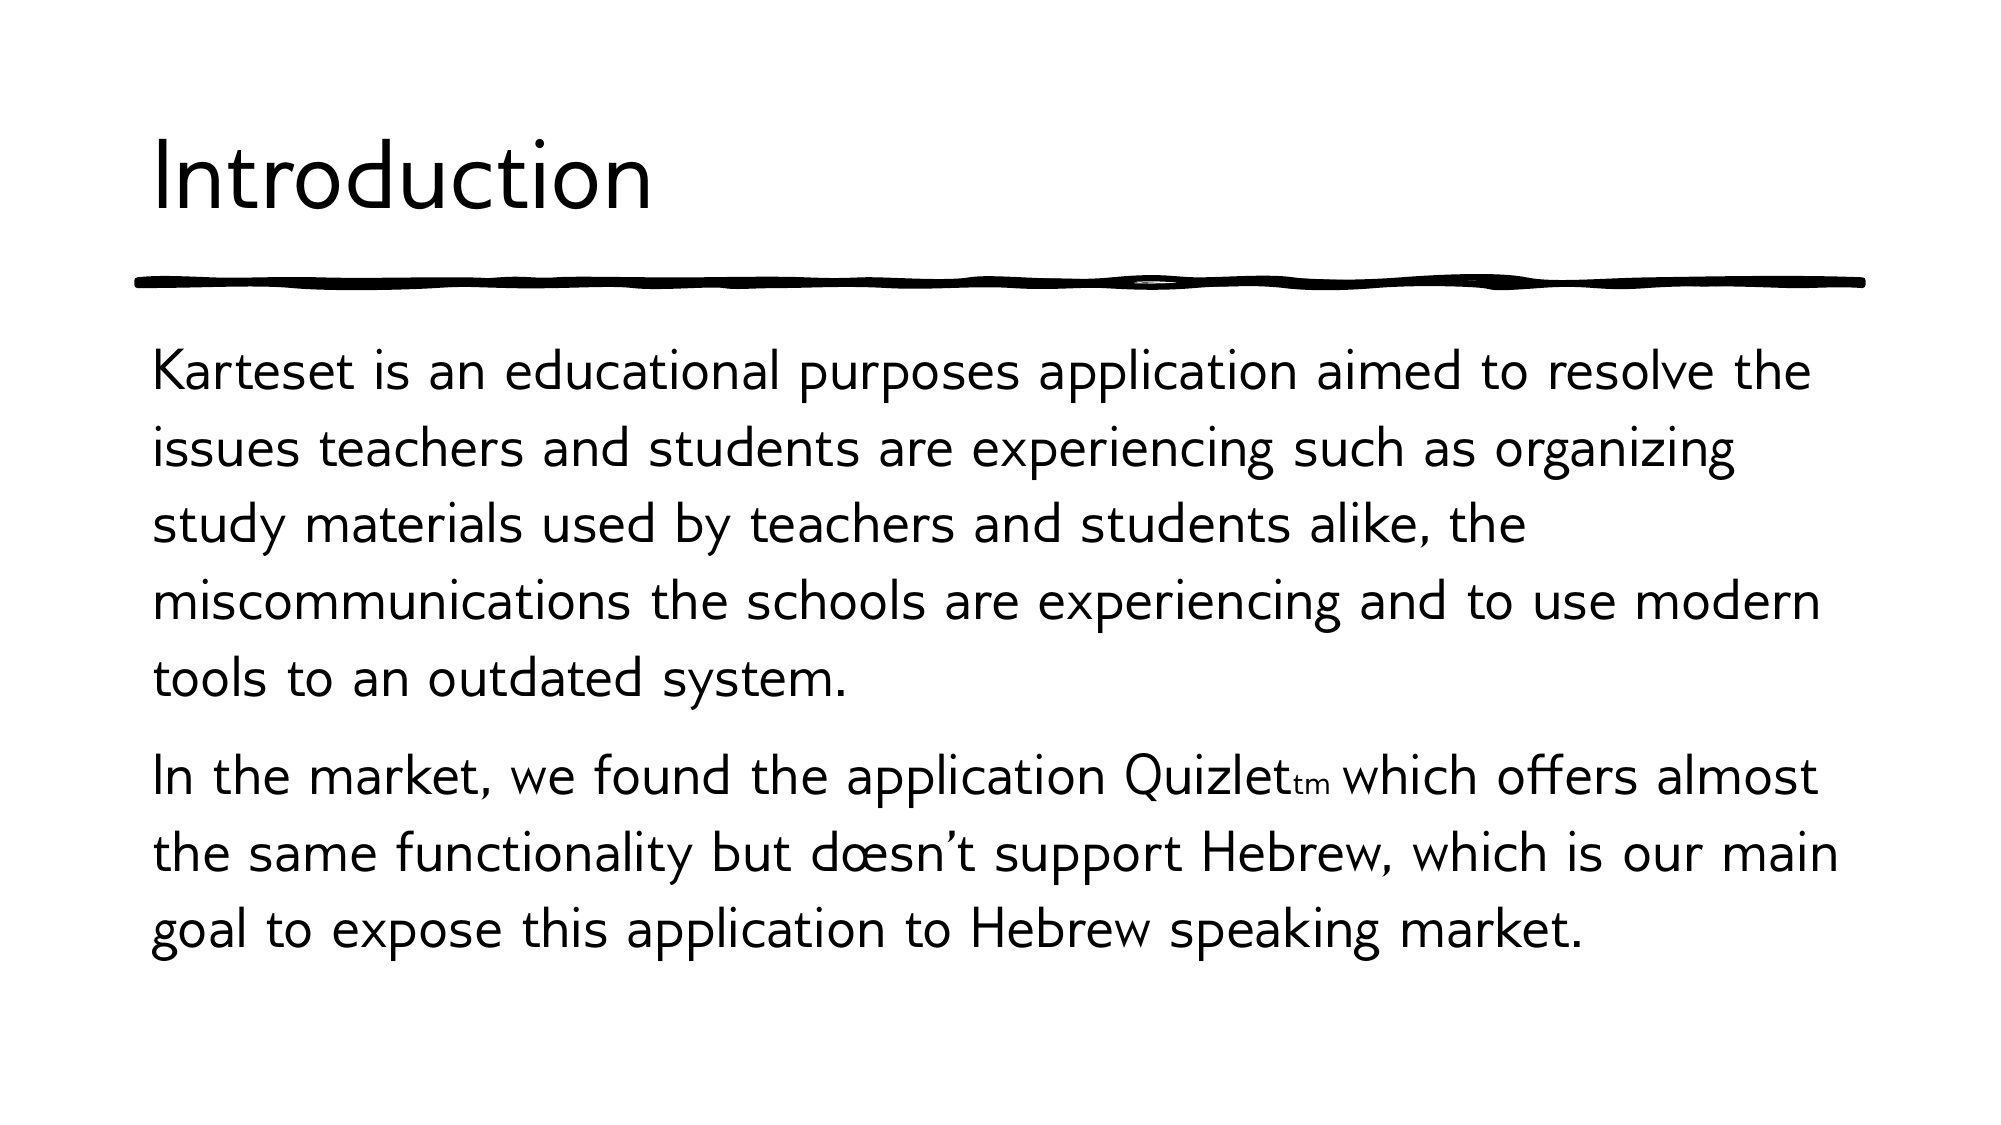

# Introduction
Karteset is an educational purposes application aimed to resolve the issues teachers and students are experiencing such as organizing study materials used by teachers and students alike, the miscommunications the schools are experiencing and to use modern tools to an outdated system.
In the market, we found the application Quizlettm which offers almost the same functionality but doesn’t support Hebrew, which is our main goal to expose this application to Hebrew speaking market.